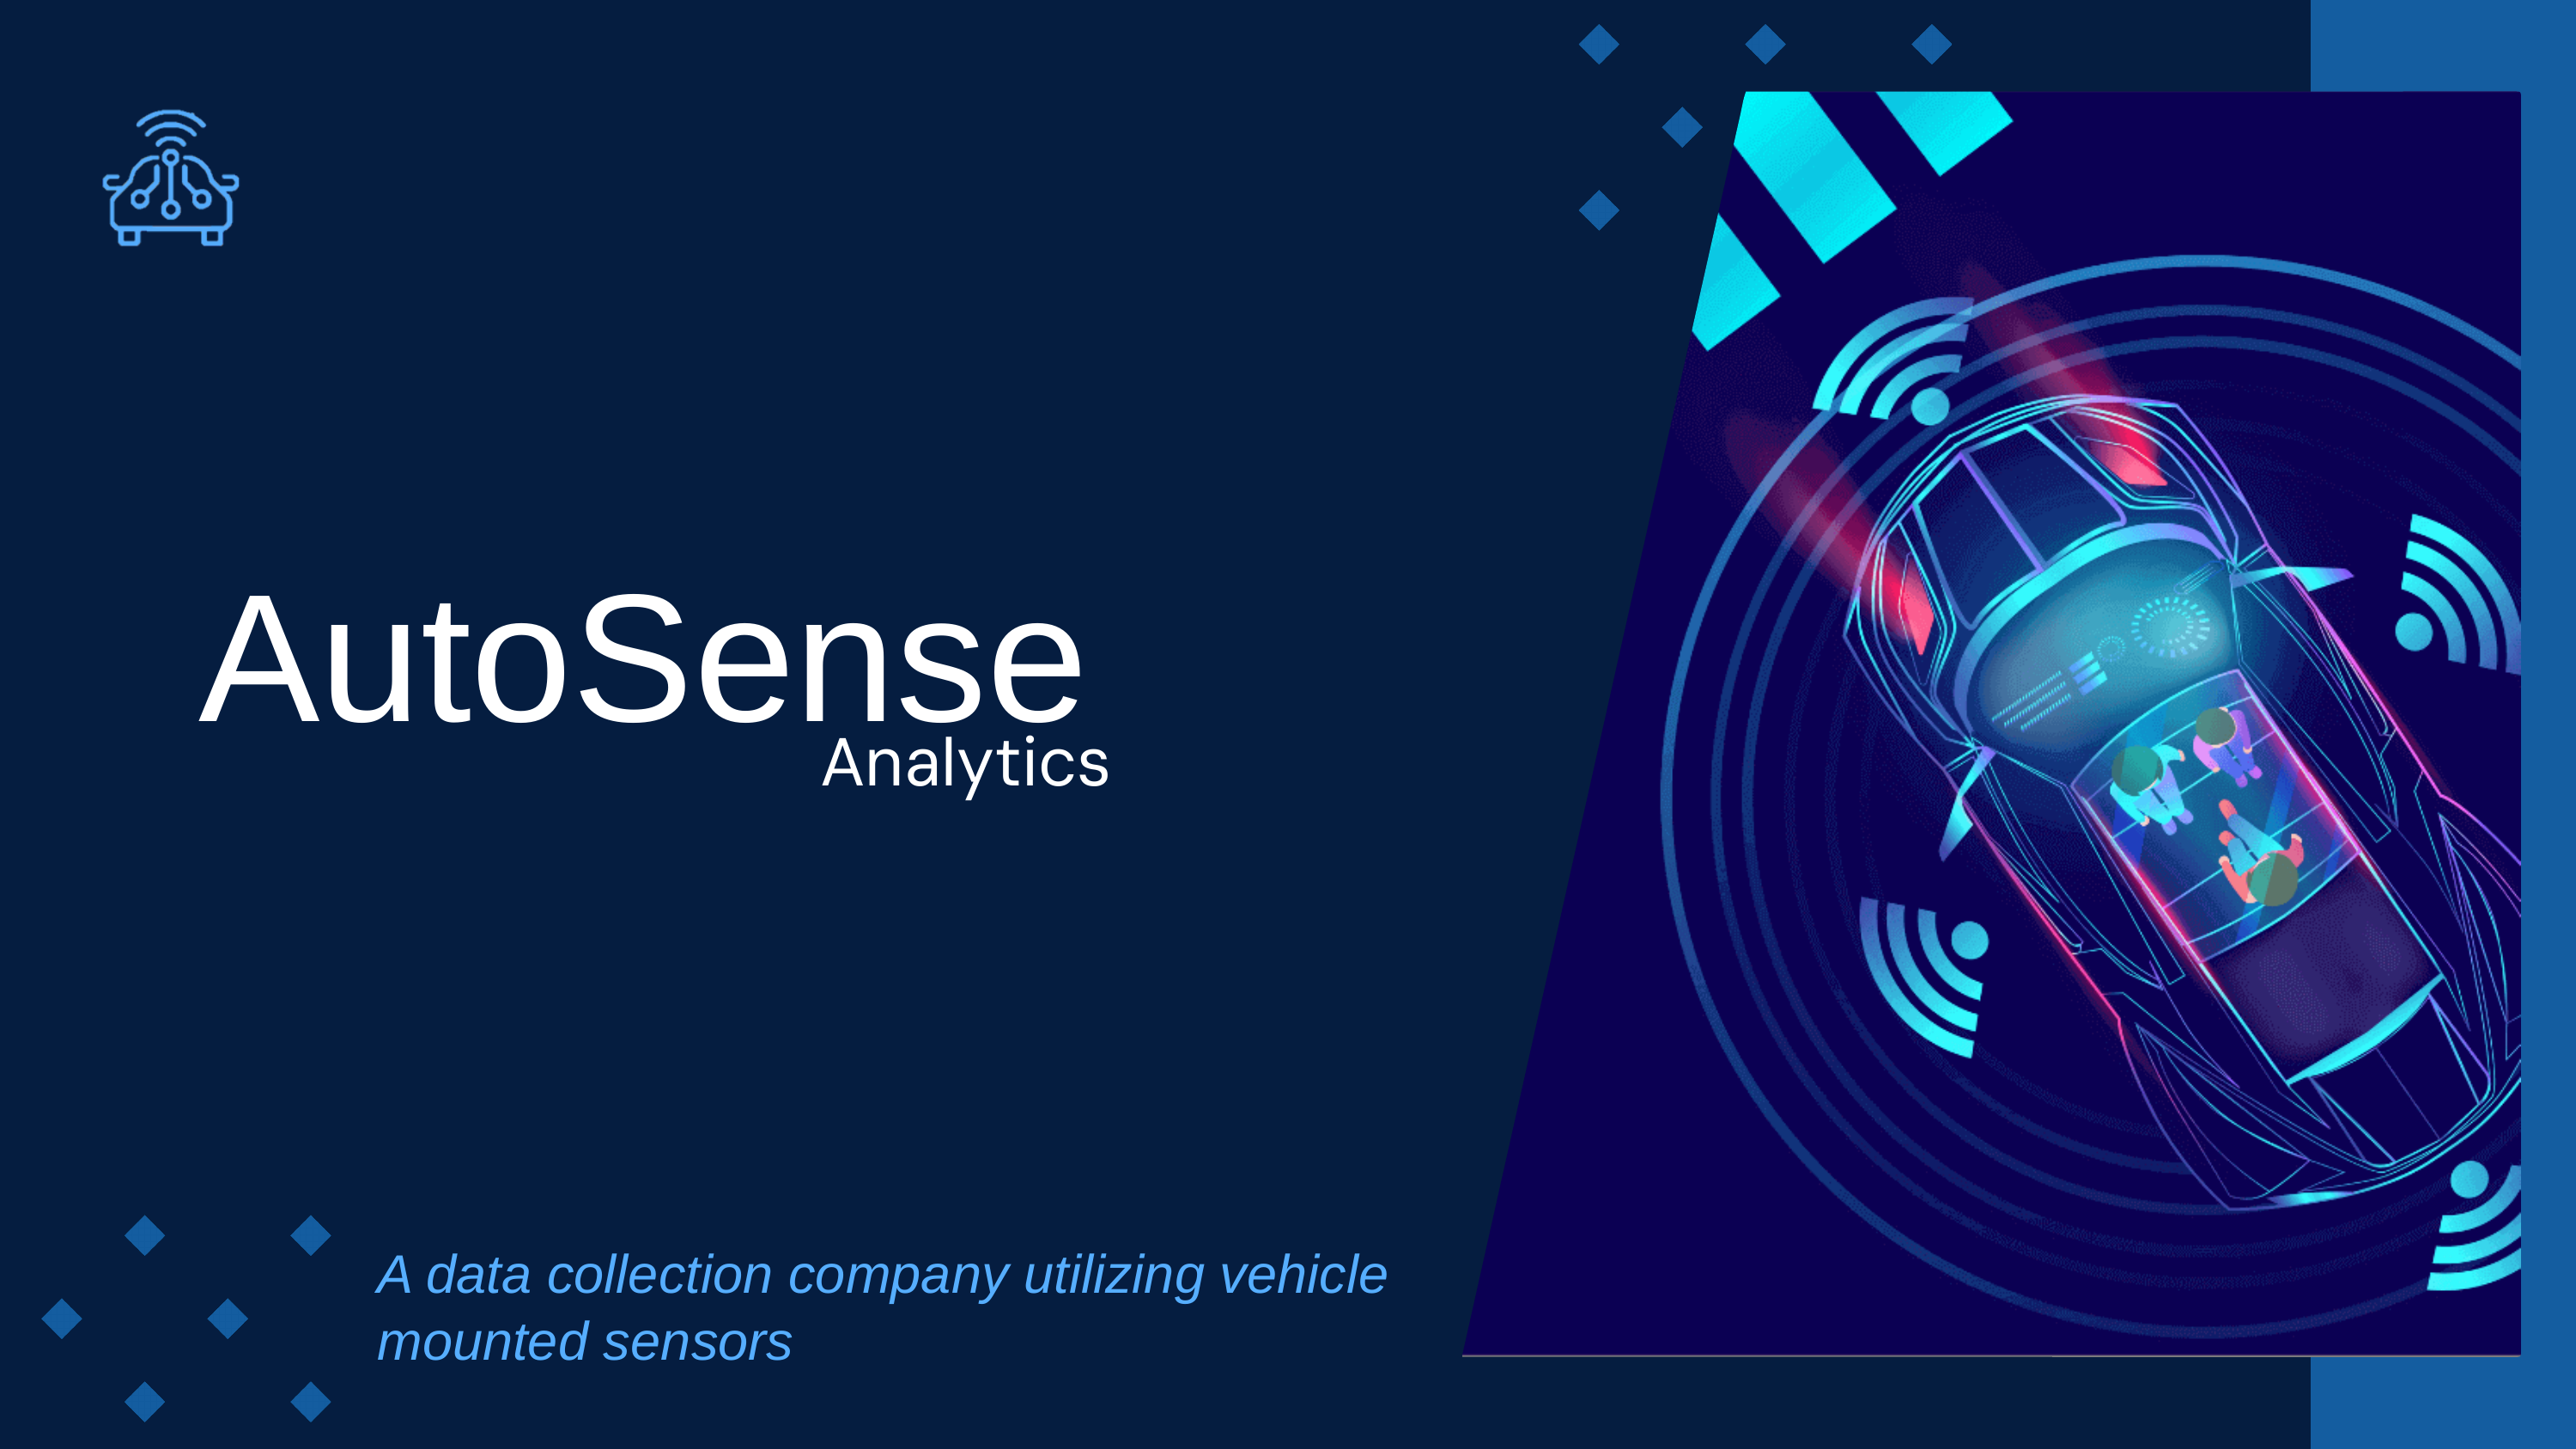

AutoSense

Analytics

A data collection company utilizing vehicle mounted sensors